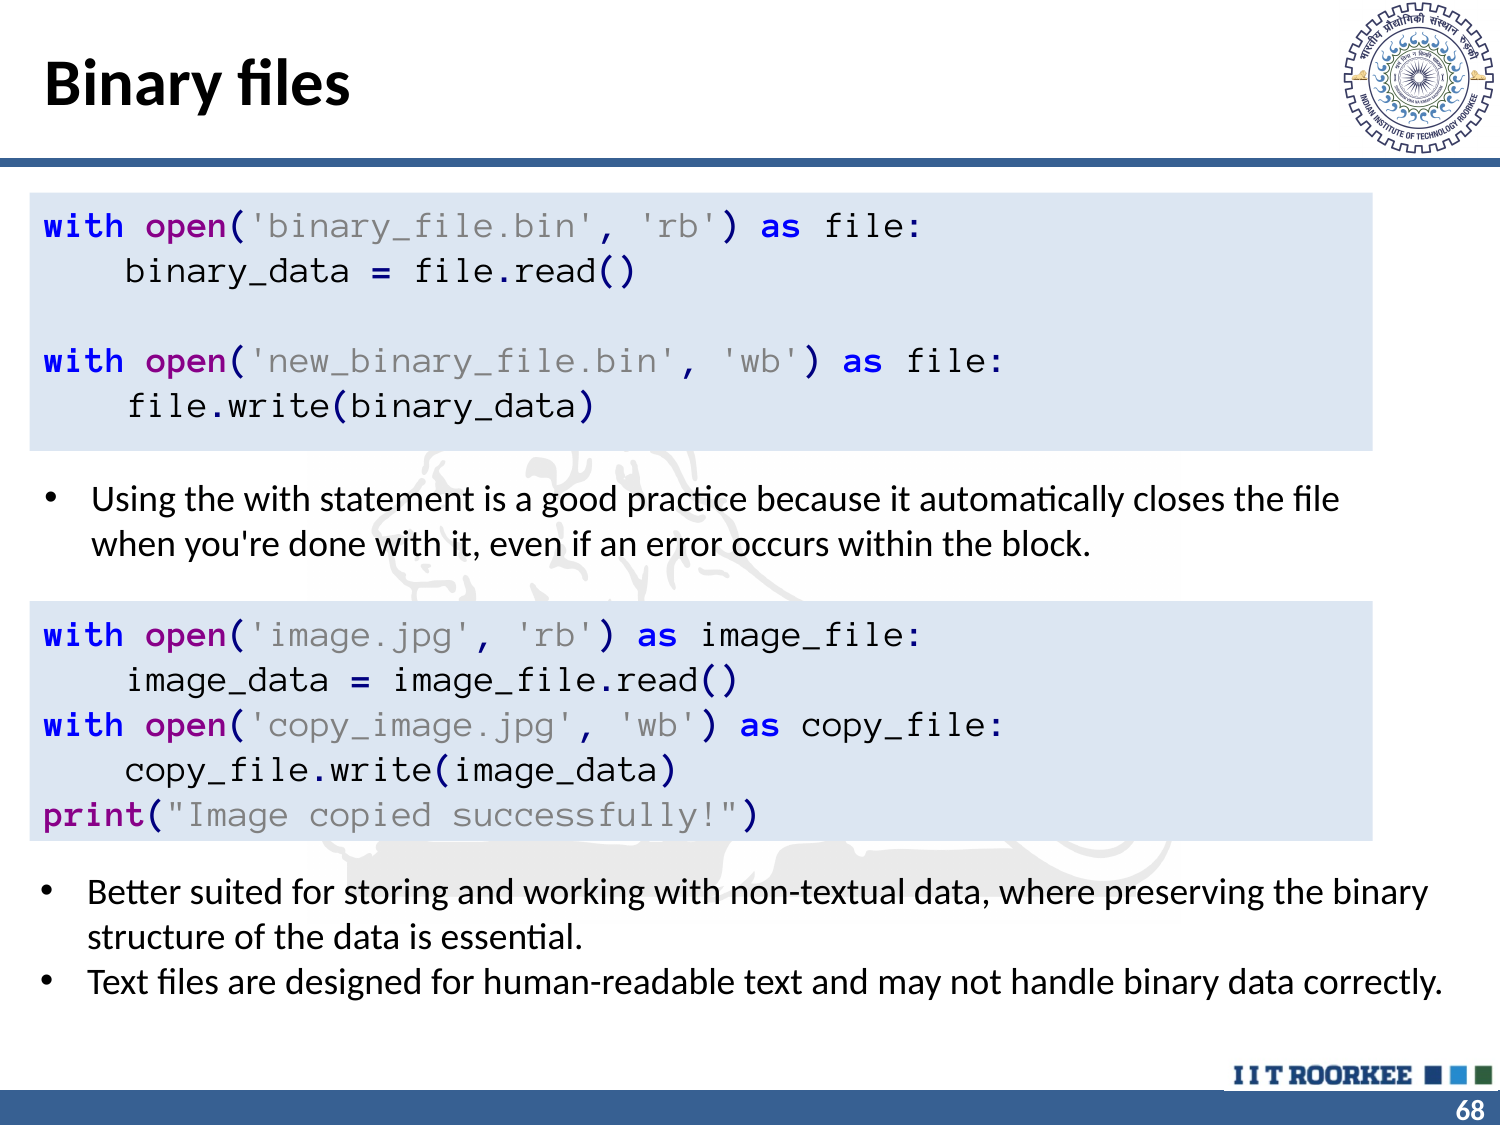

# Binary files
with open('binary_file.bin', 'rb') as file:
    binary_data = file.read()

with open('new_binary_file.bin', 'wb') as file:
    file.write(binary_data)
Using the with statement is a good practice because it automatically closes the file when you're done with it, even if an error occurs within the block.
with open('image.jpg', 'rb') as image_file:
    image_data = image_file.read()
with open('copy_image.jpg', 'wb') as copy_file:
    copy_file.write(image_data)
print("Image copied successfully!")
Better suited for storing and working with non-textual data, where preserving the binary structure of the data is essential.
Text files are designed for human-readable text and may not handle binary data correctly.